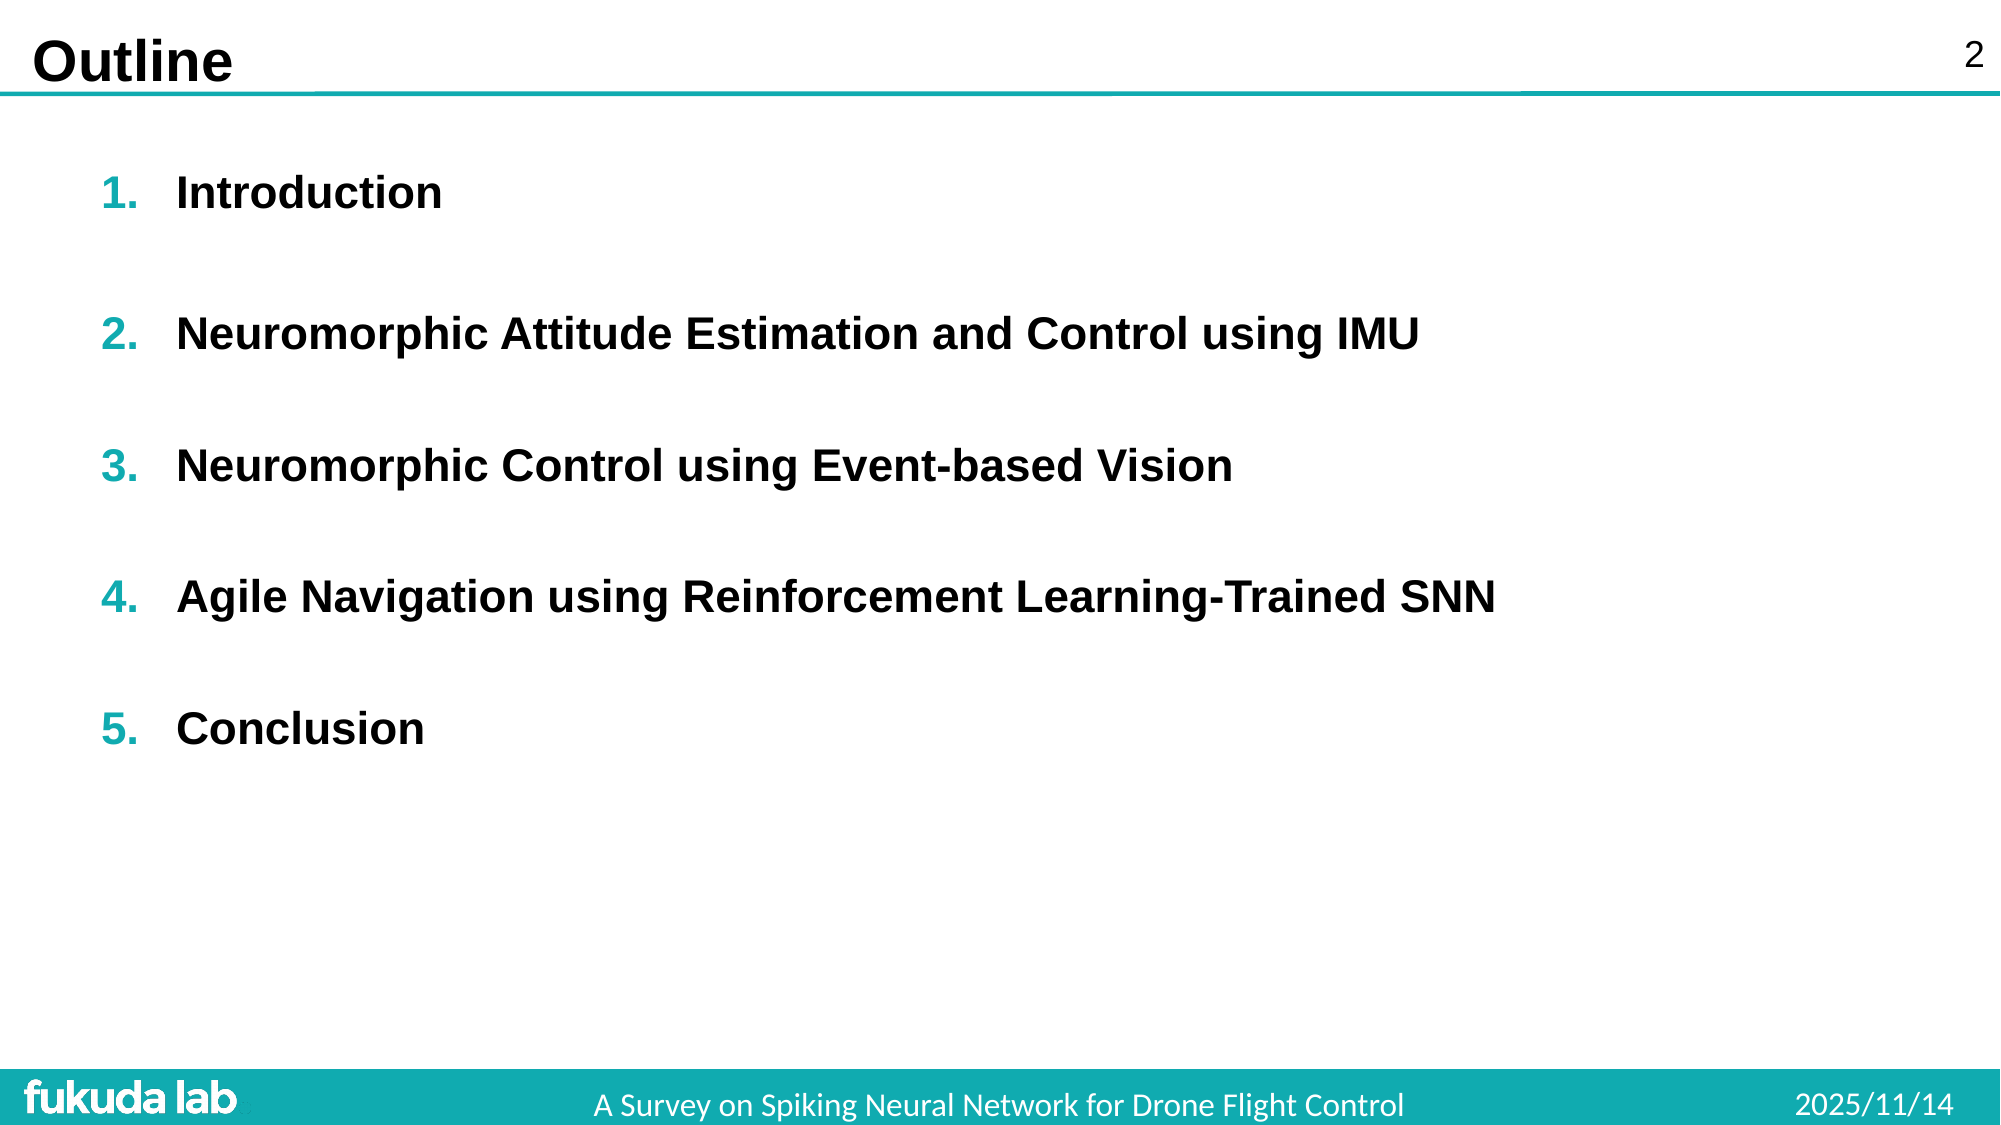

# Outline
2
Introduction

Neuromorphic Attitude Estimation and Control using IMU

Neuromorphic Control using Event-based Vision

Agile Navigation using Reinforcement Learning-Trained SNN

Conclusion